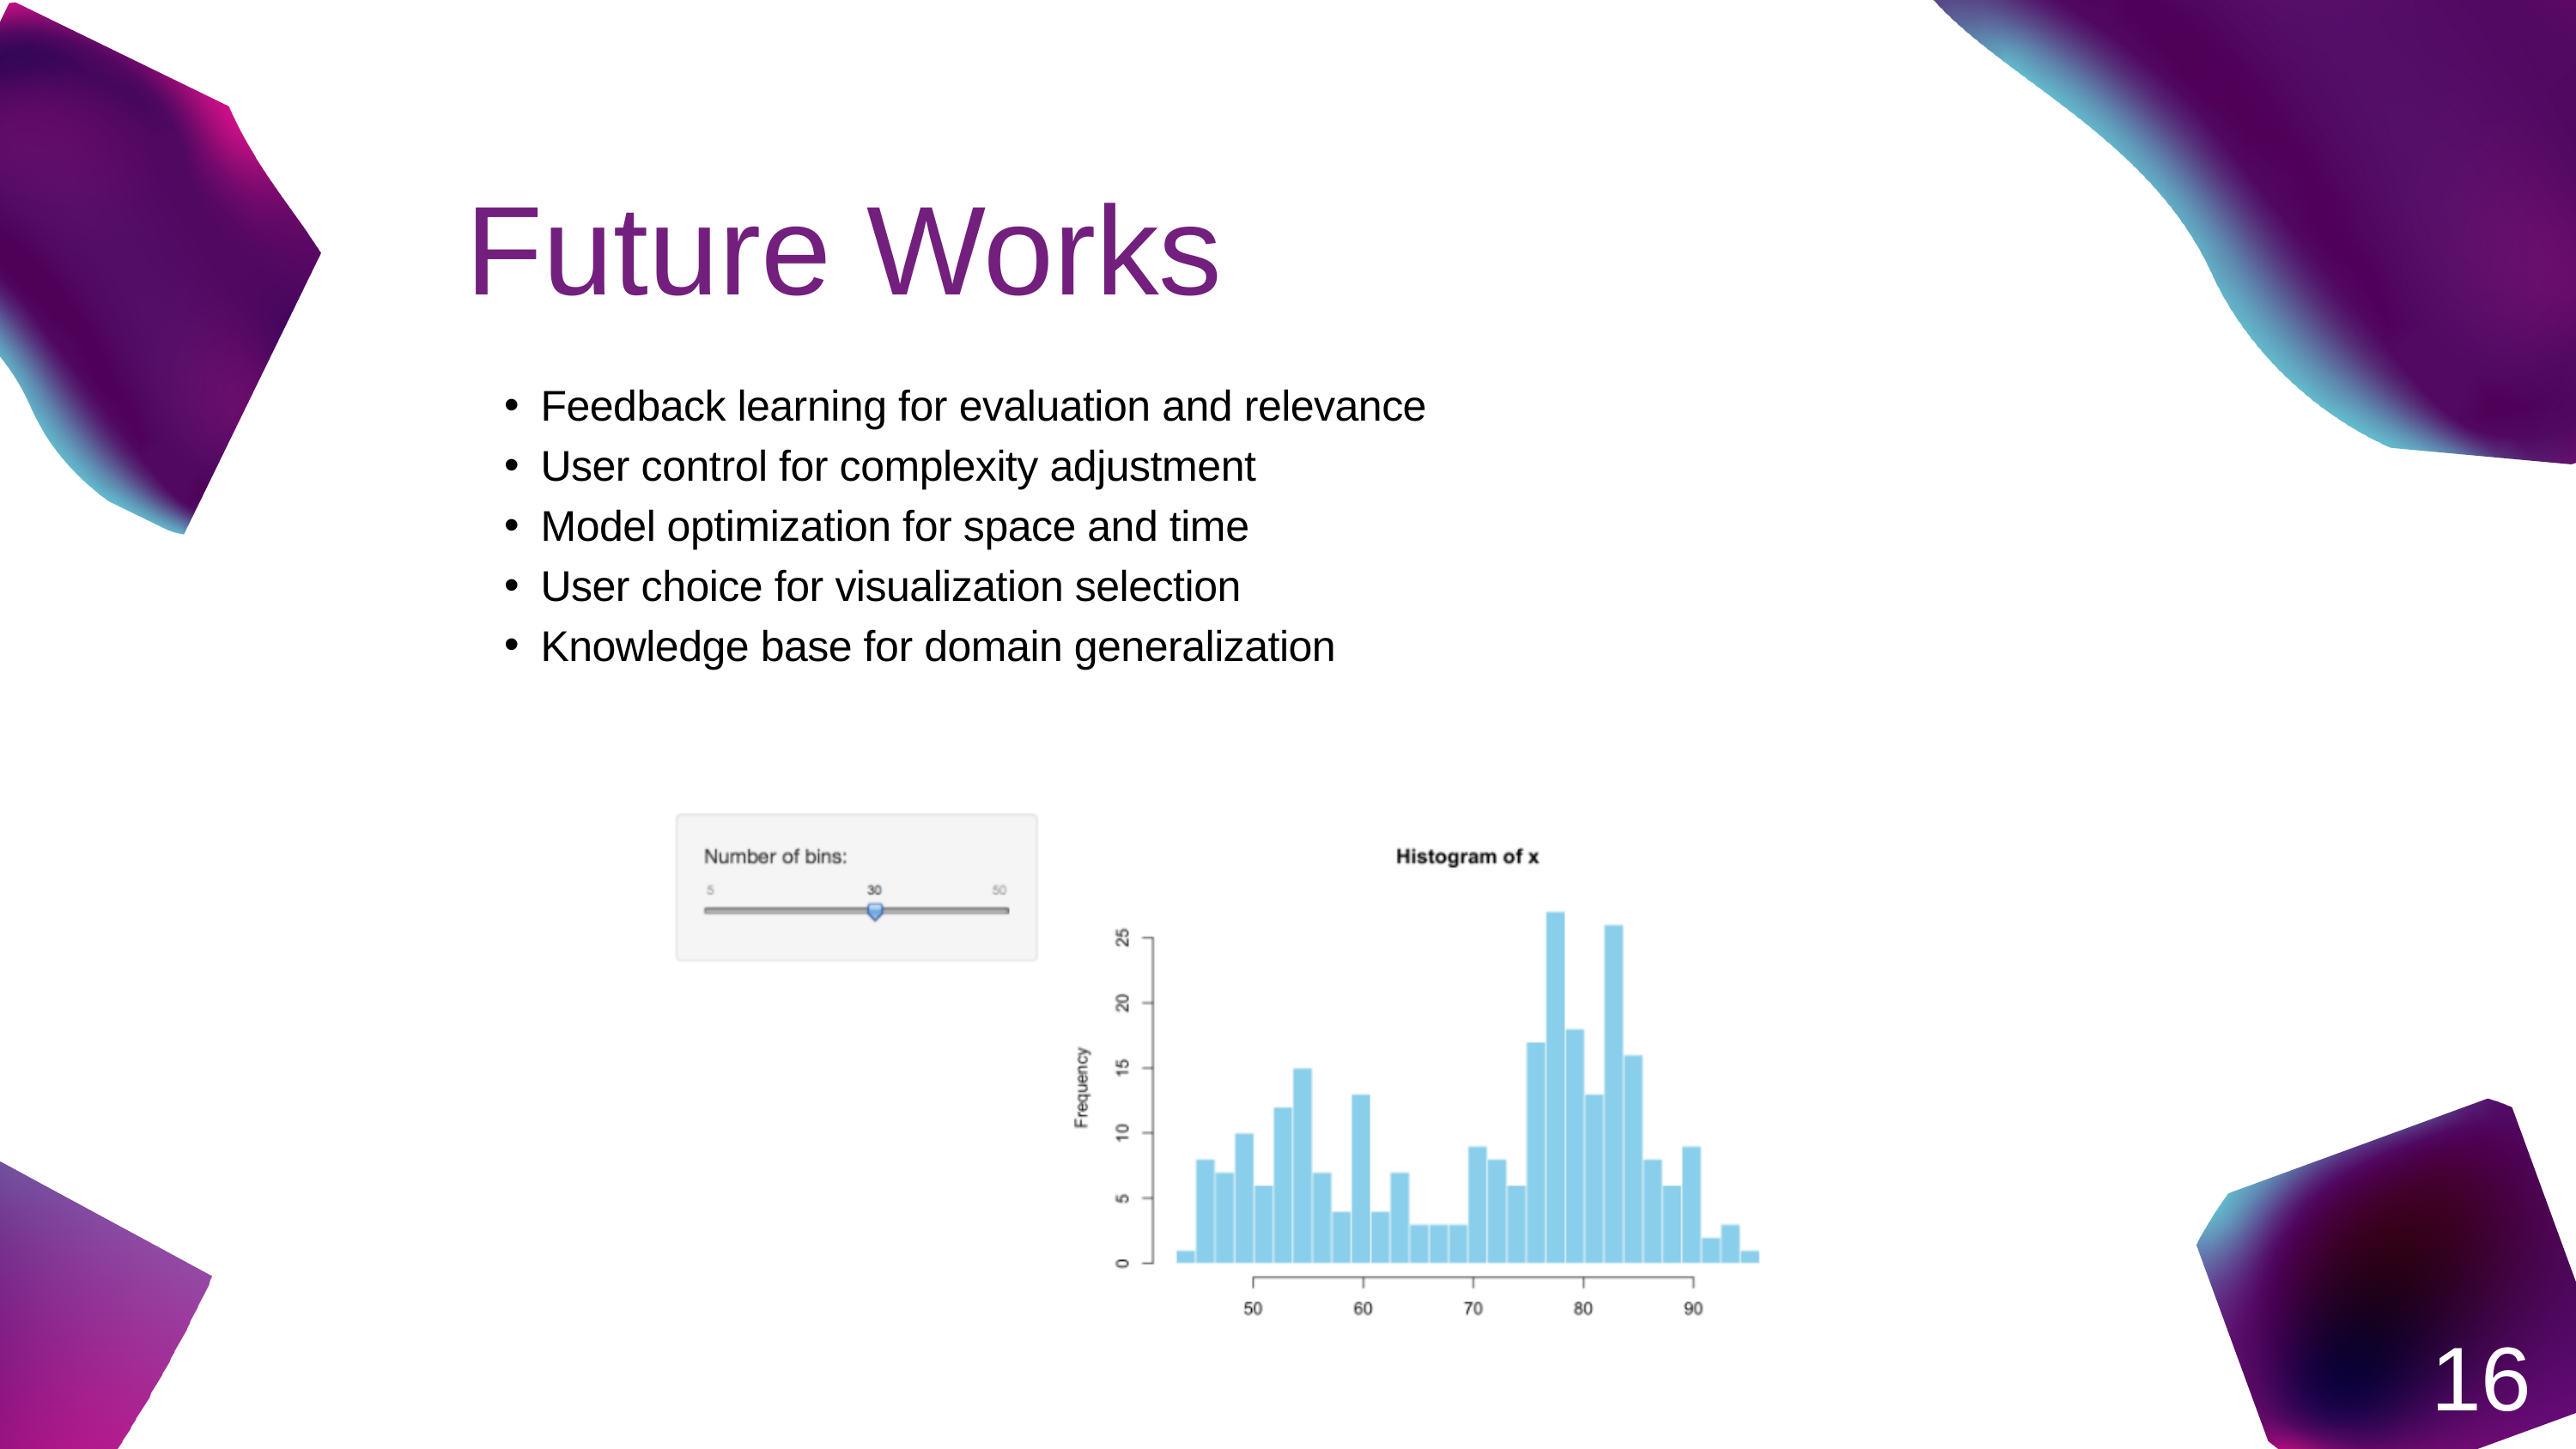

Future Works
Feedback learning for evaluation and relevance
User control for complexity adjustment
Model optimization for space and time
User choice for visualization selection
Knowledge base for domain generalization

16